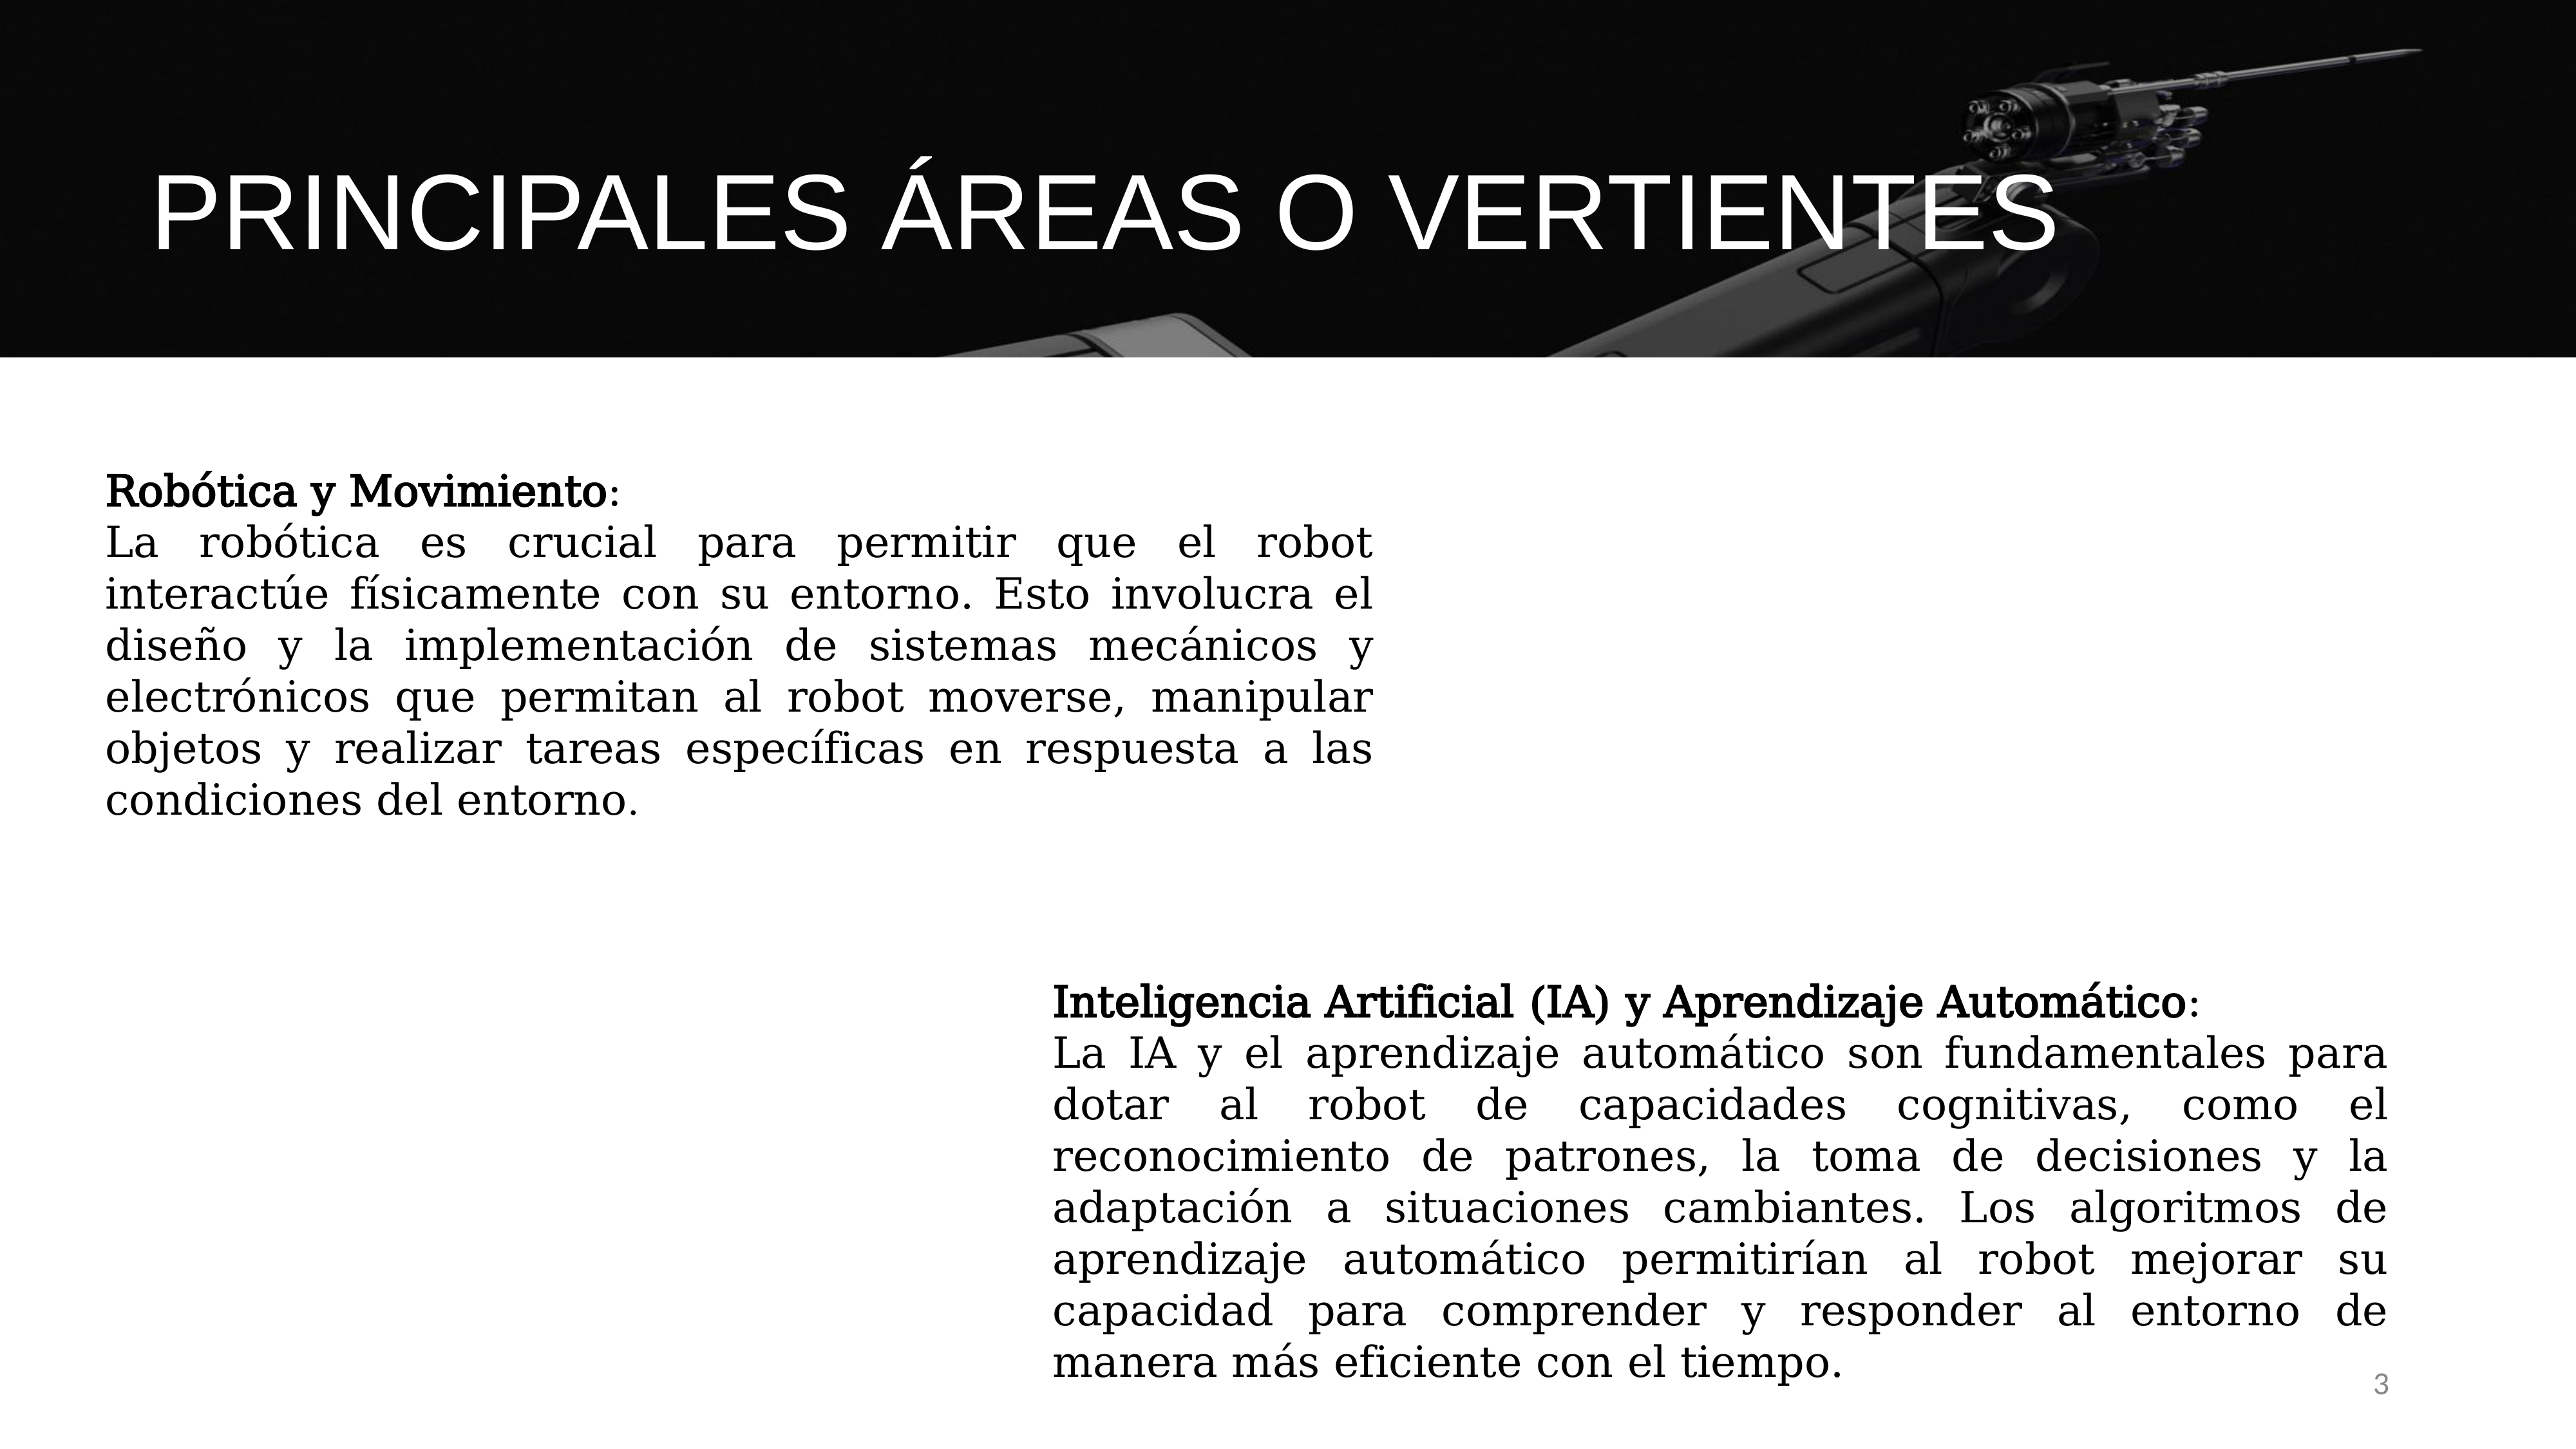

# PRINCIPALES ÁREAS O VERTIENTES
Robótica y Movimiento:
La robótica es crucial para permitir que el robot interactúe físicamente con su entorno. Esto involucra el diseño y la implementación de sistemas mecánicos y electrónicos que permitan al robot moverse, manipular objetos y realizar tareas específicas en respuesta a las condiciones del entorno.
Inteligencia Artificial (IA) y Aprendizaje Automático:
La IA y el aprendizaje automático son fundamentales para dotar al robot de capacidades cognitivas, como el reconocimiento de patrones, la toma de decisiones y la adaptación a situaciones cambiantes. Los algoritmos de aprendizaje automático permitirían al robot mejorar su capacidad para comprender y responder al entorno de manera más eficiente con el tiempo.
3